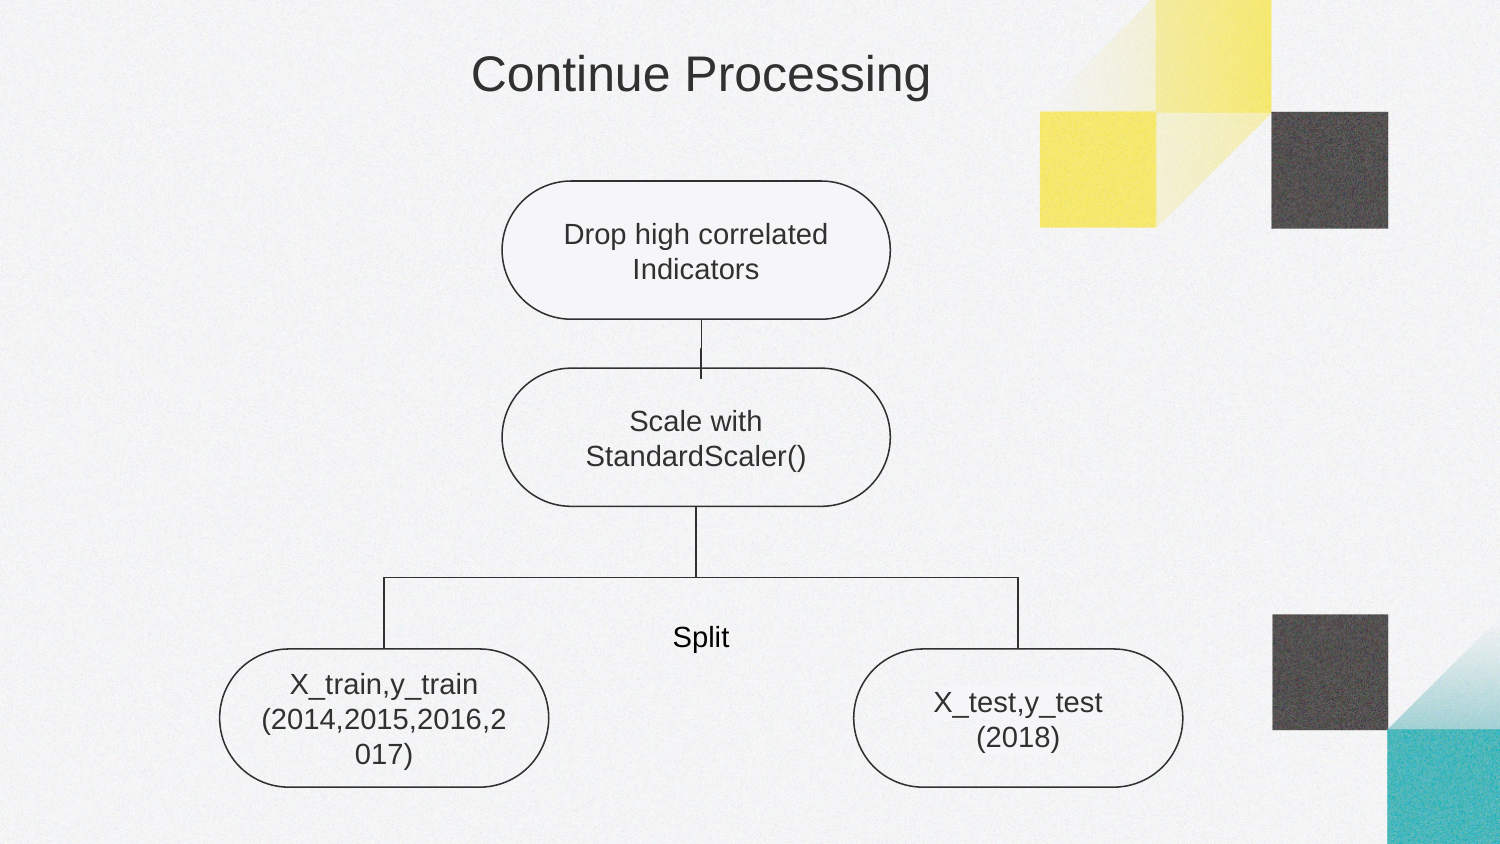

# Continue Processing
Drop high correlated Indicators
Scale with StandardScaler()
X_train,y_train
(2014,2015,2016,2017)
X_test,y_test
(2018)
Split